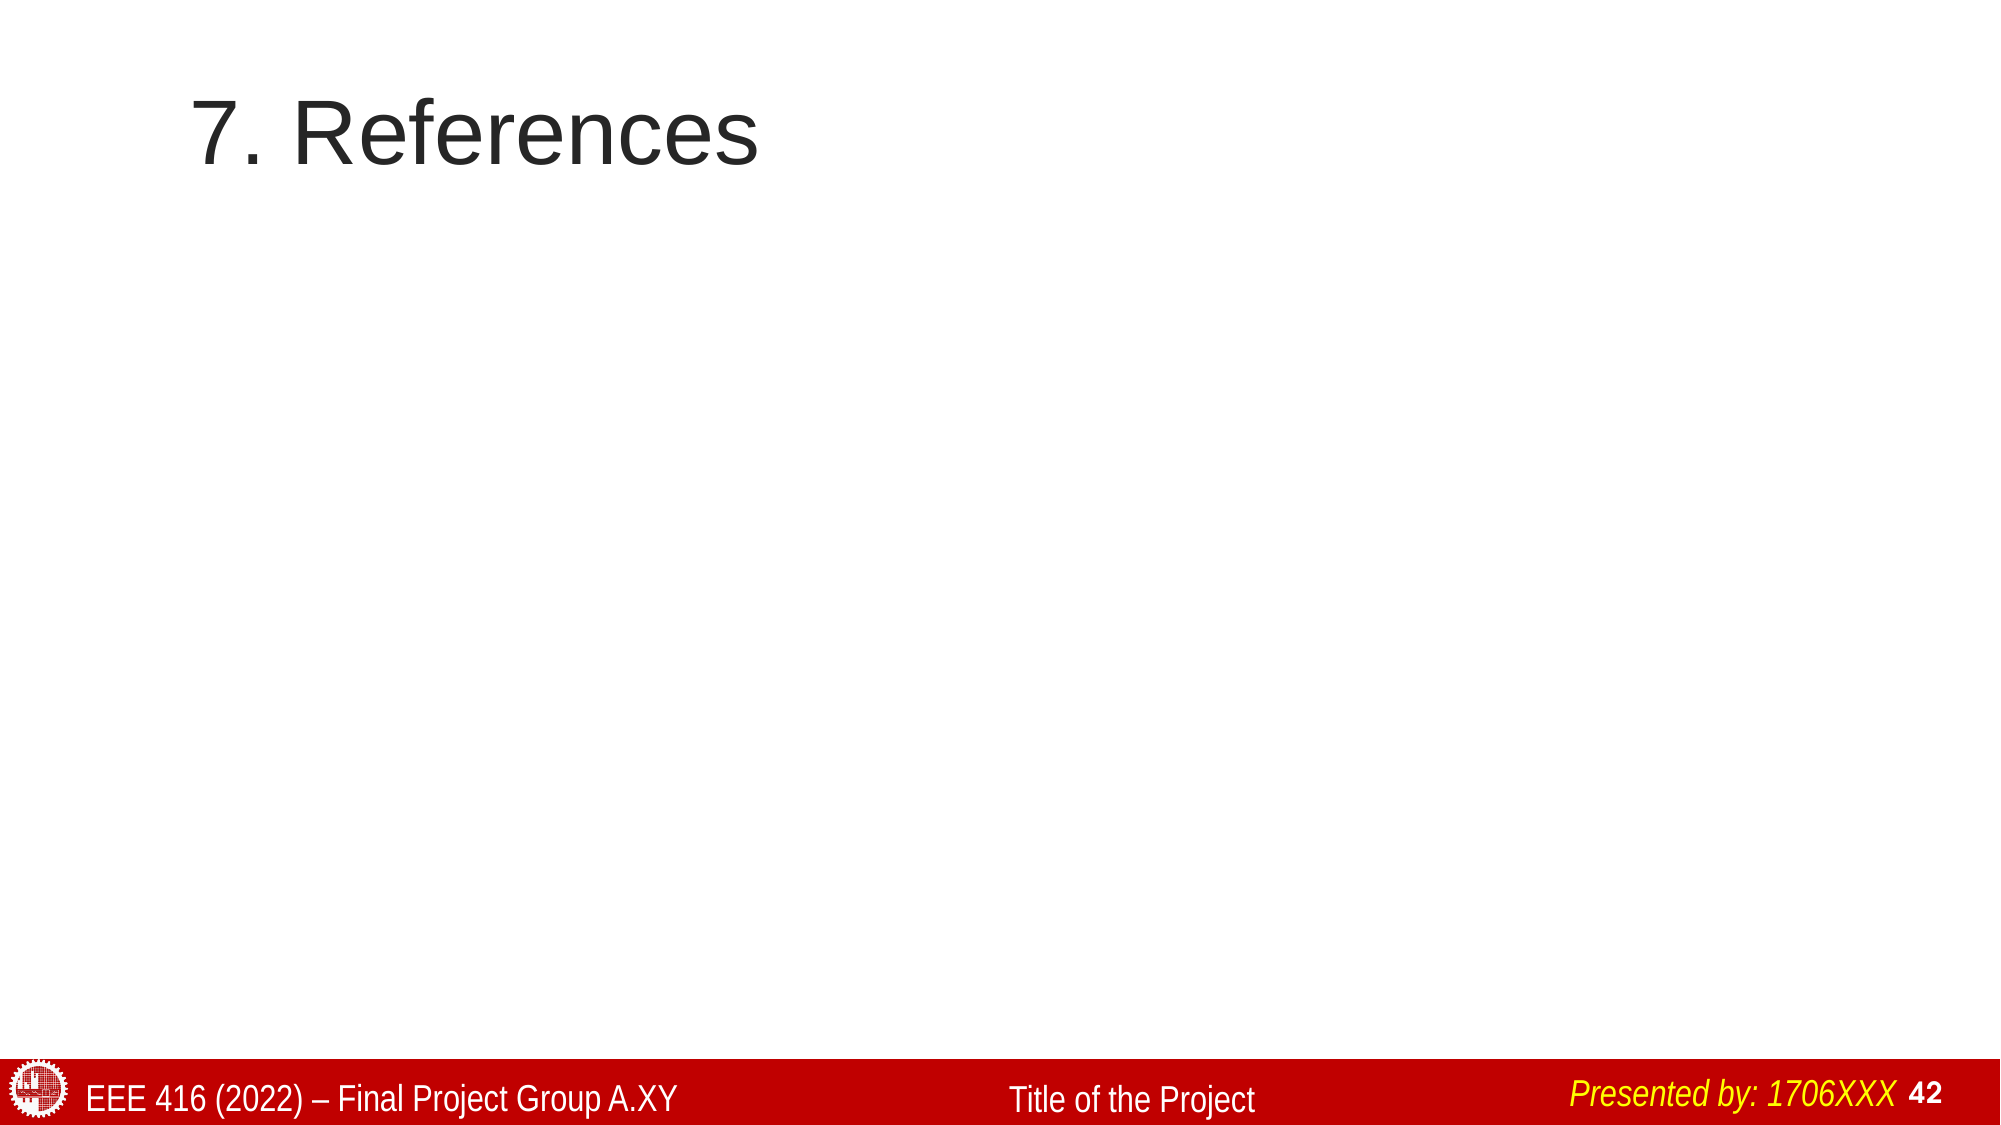

# 7. References

Presented by: 1706XXX
EEE 416 (2022) – Final Project Group A.XY
42
Title of the Project